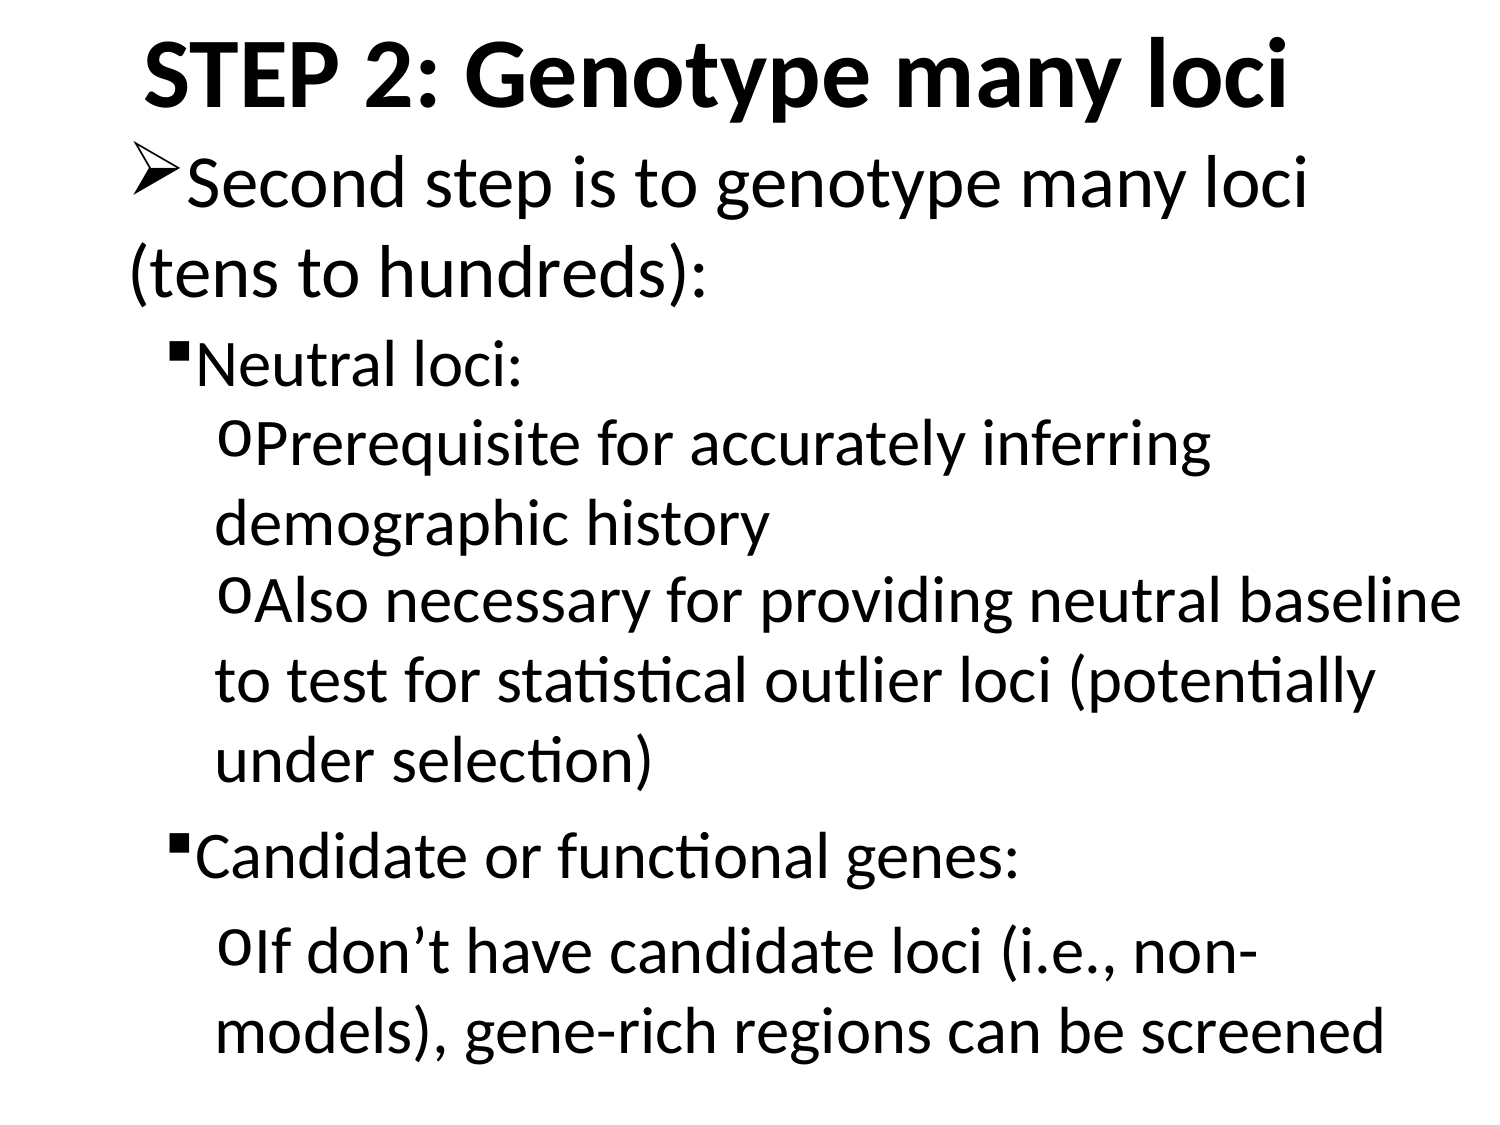

STEP 2: Genotype many loci
Second step is to genotype many loci (tens to hundreds):
Neutral loci:
Prerequisite for accurately inferring demographic history
Also necessary for providing neutral baseline to test for statistical outlier loci (potentially under selection)
Candidate or functional genes:
If don’t have candidate loci (i.e., non-models), gene-rich regions can be screened